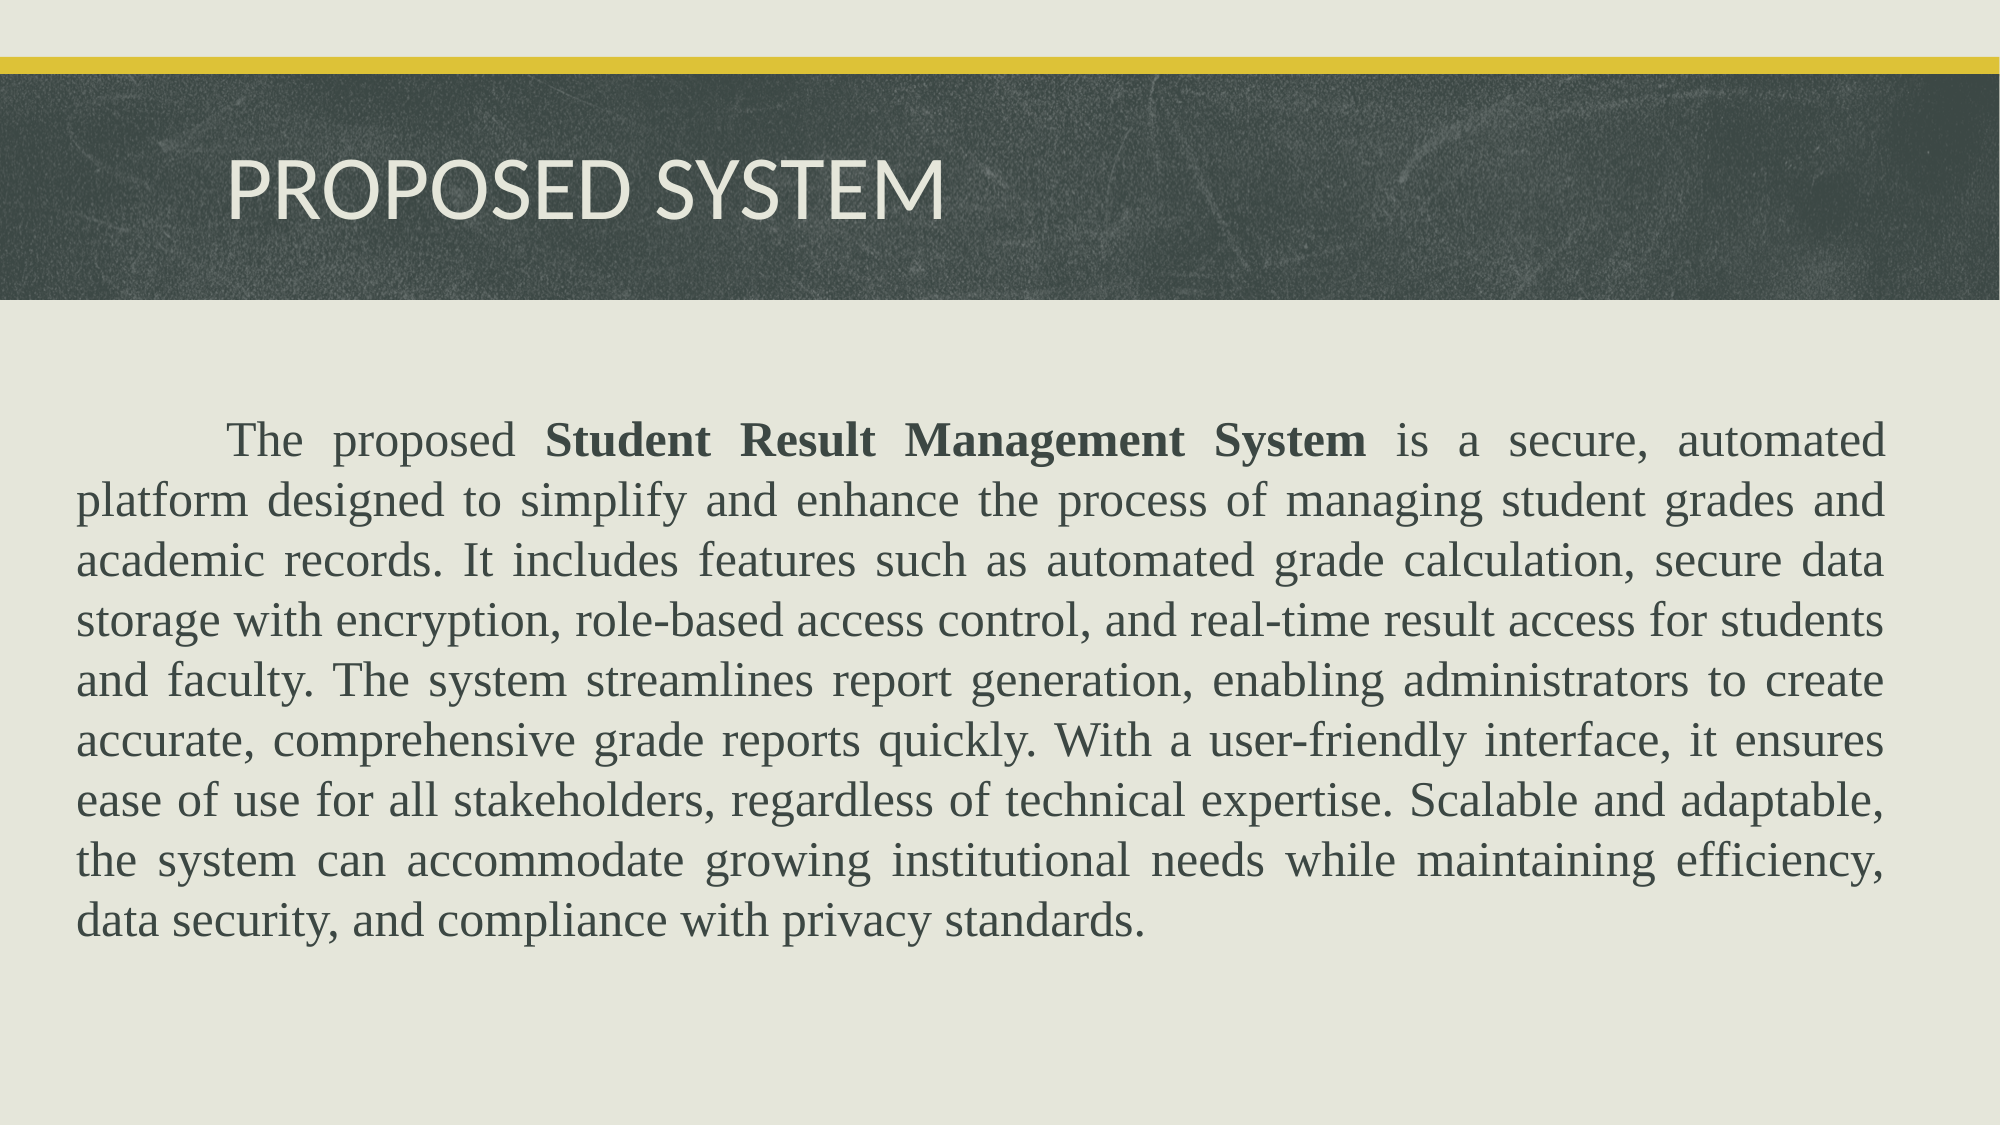

# PROPOSED SYSTEM
	The proposed Student Result Management System is a secure, automated platform designed to simplify and enhance the process of managing student grades and academic records. It includes features such as automated grade calculation, secure data storage with encryption, role-based access control, and real-time result access for students and faculty. The system streamlines report generation, enabling administrators to create accurate, comprehensive grade reports quickly. With a user-friendly interface, it ensures ease of use for all stakeholders, regardless of technical expertise. Scalable and adaptable, the system can accommodate growing institutional needs while maintaining efficiency, data security, and compliance with privacy standards.